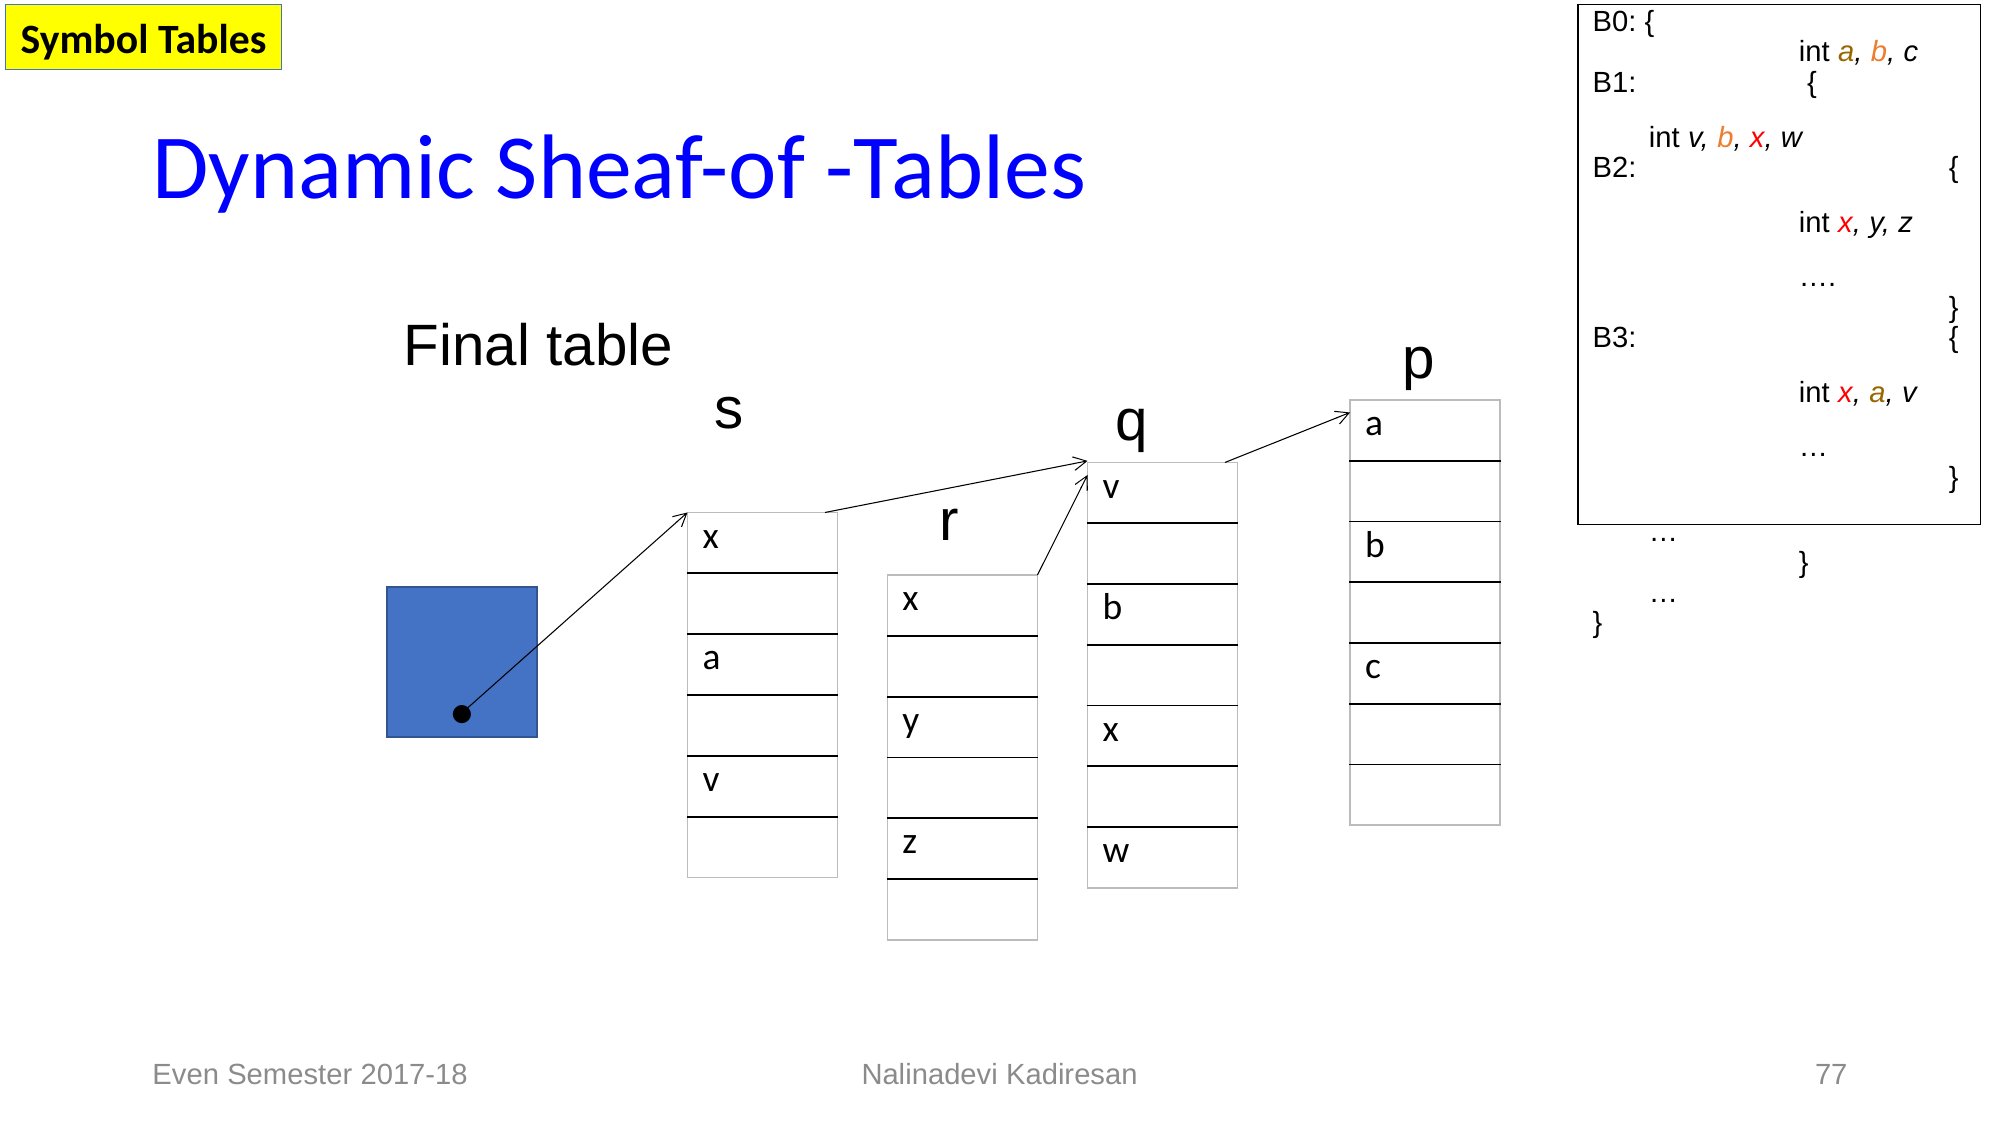

Symbol Tables
B0: {
		int a, b, c
B1:		 {
			int v, b, x, w
B2:			{
				int x, y, z
				….
			}
B3:			{
				int x, a, v
				…
			}
			…
		}
	…
}
# Dynamic Sheaf-of -Tables
Final table
p
s
q
| a |
| --- |
|  |
| b |
|  |
| c |
|  |
|  |
| v |
| --- |
|  |
| b |
|  |
| x |
|  |
| w |
r
| x |
| --- |
|  |
| a |
|  |
| v |
|  |
| x |
| --- |
|  |
| y |
|  |
| z |
|  |
.
77
Even Semester 2017-18
Nalinadevi Kadiresan